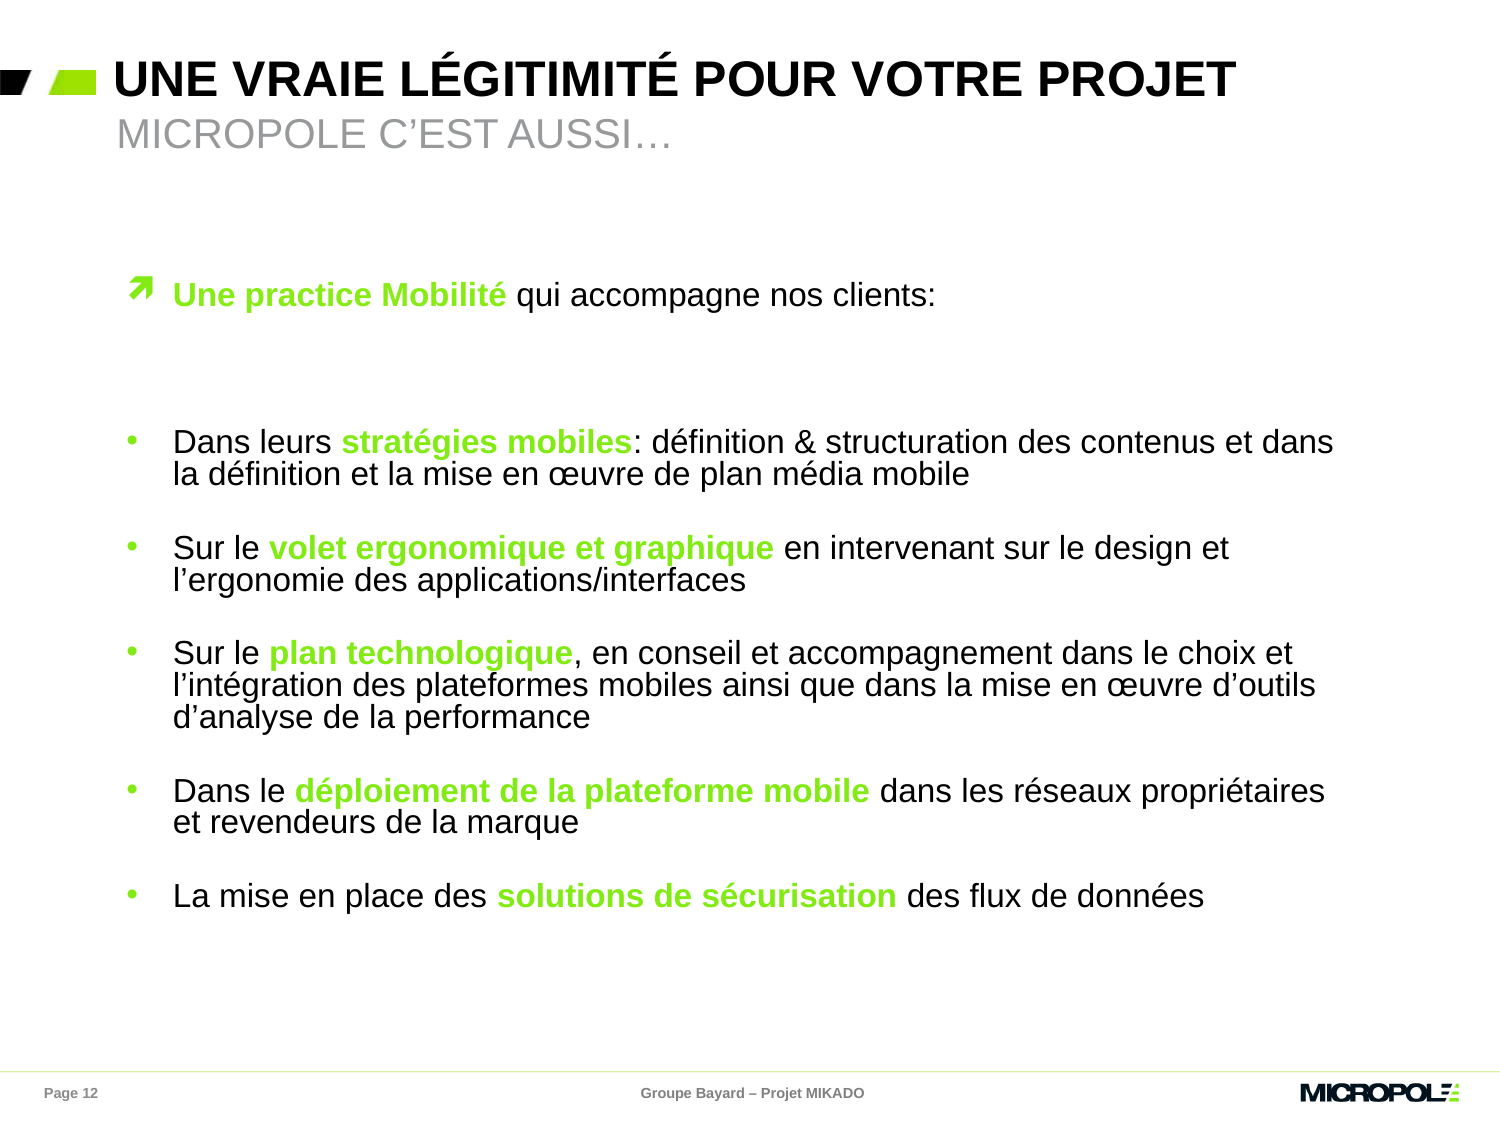

# Une vraie légitimité pour votre projet
MICROPOLE C’esT AUSSi…

Une practice Mobilité qui accompagne nos clients:

Dans leurs stratégies mobiles: définition & structuration des contenus et dans la définition et la mise en œuvre de plan média mobile
Sur le volet ergonomique et graphique en intervenant sur le design et l’ergonomie des applications/interfaces
Sur le plan technologique, en conseil et accompagnement dans le choix et l’intégration des plateformes mobiles ainsi que dans la mise en œuvre d’outils d’analyse de la performance
Dans le déploiement de la plateforme mobile dans les réseaux propriétaires et revendeurs de la marque
La mise en place des solutions de sécurisation des flux de données

Page 12
Groupe Bayard – Projet MIKADO